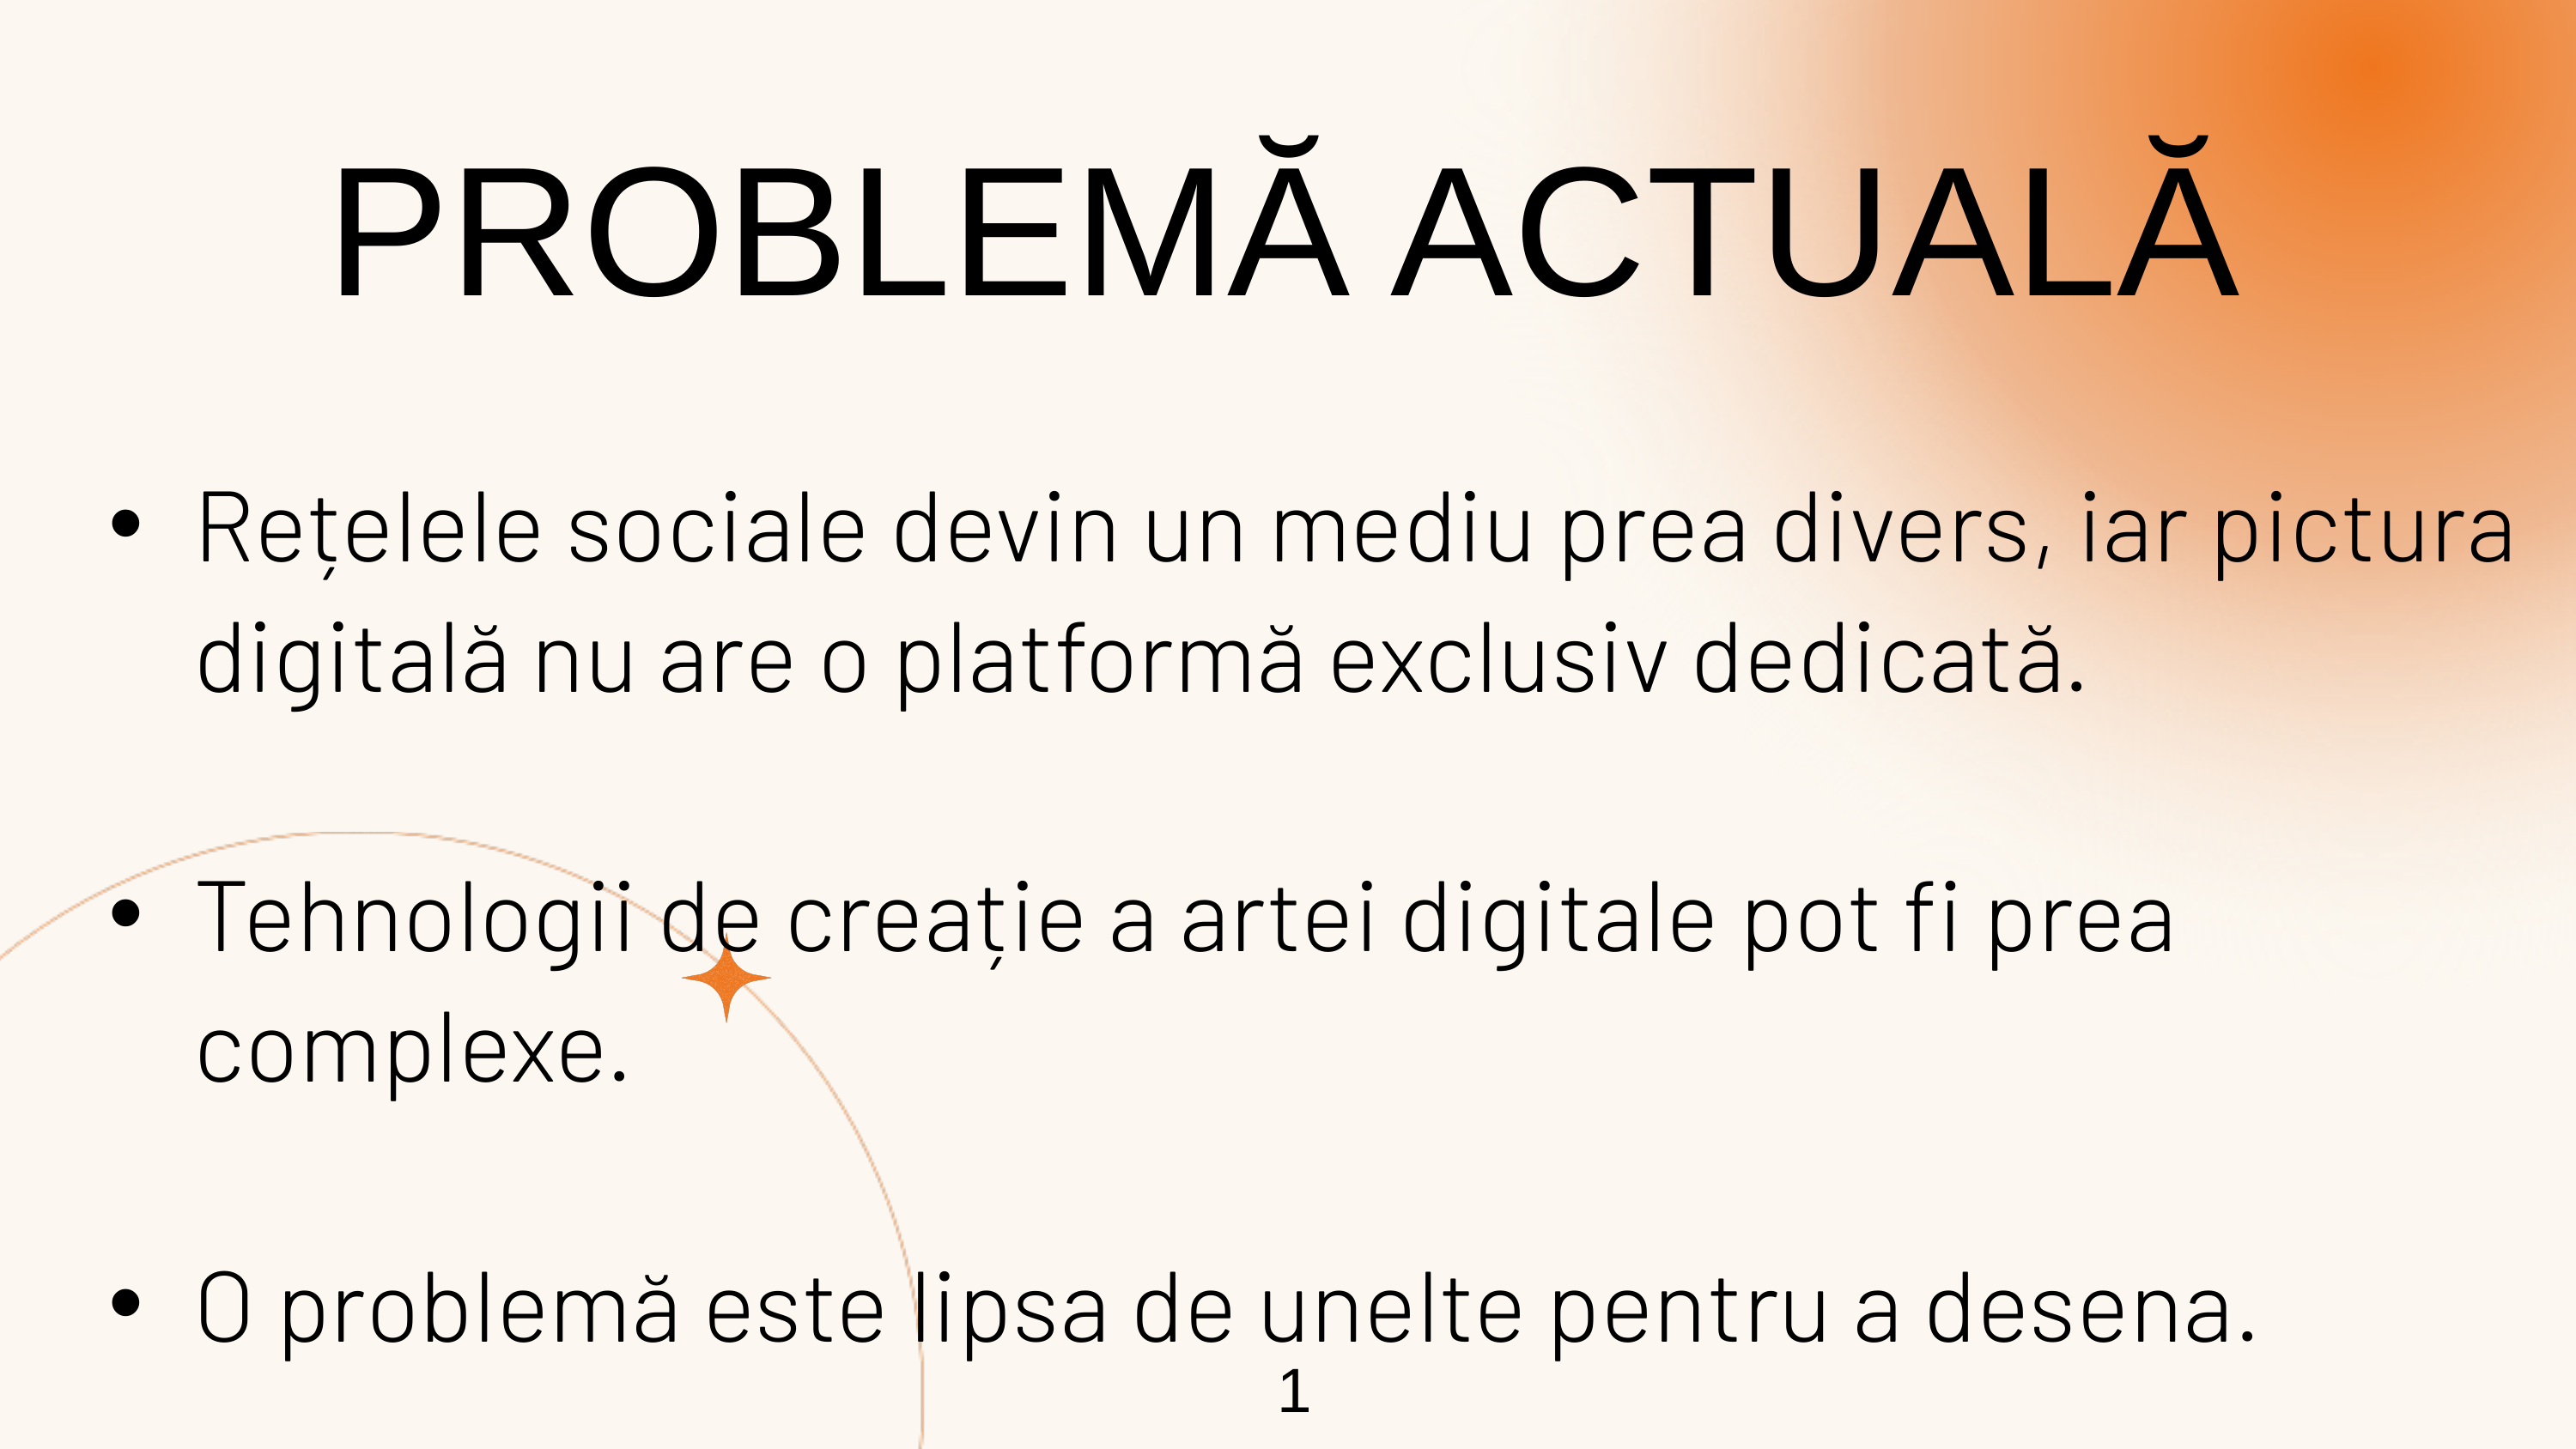

PROBLEMĂ ACTUALĂ

Rețelele sociale devin un mediu prea divers, iar pictura digitală nu are o platformă exclusiv dedicată.

Tehnologii de creație a artei digitale pot fi prea complexe.

O problemă este lipsa de unelte pentru a desena.

1